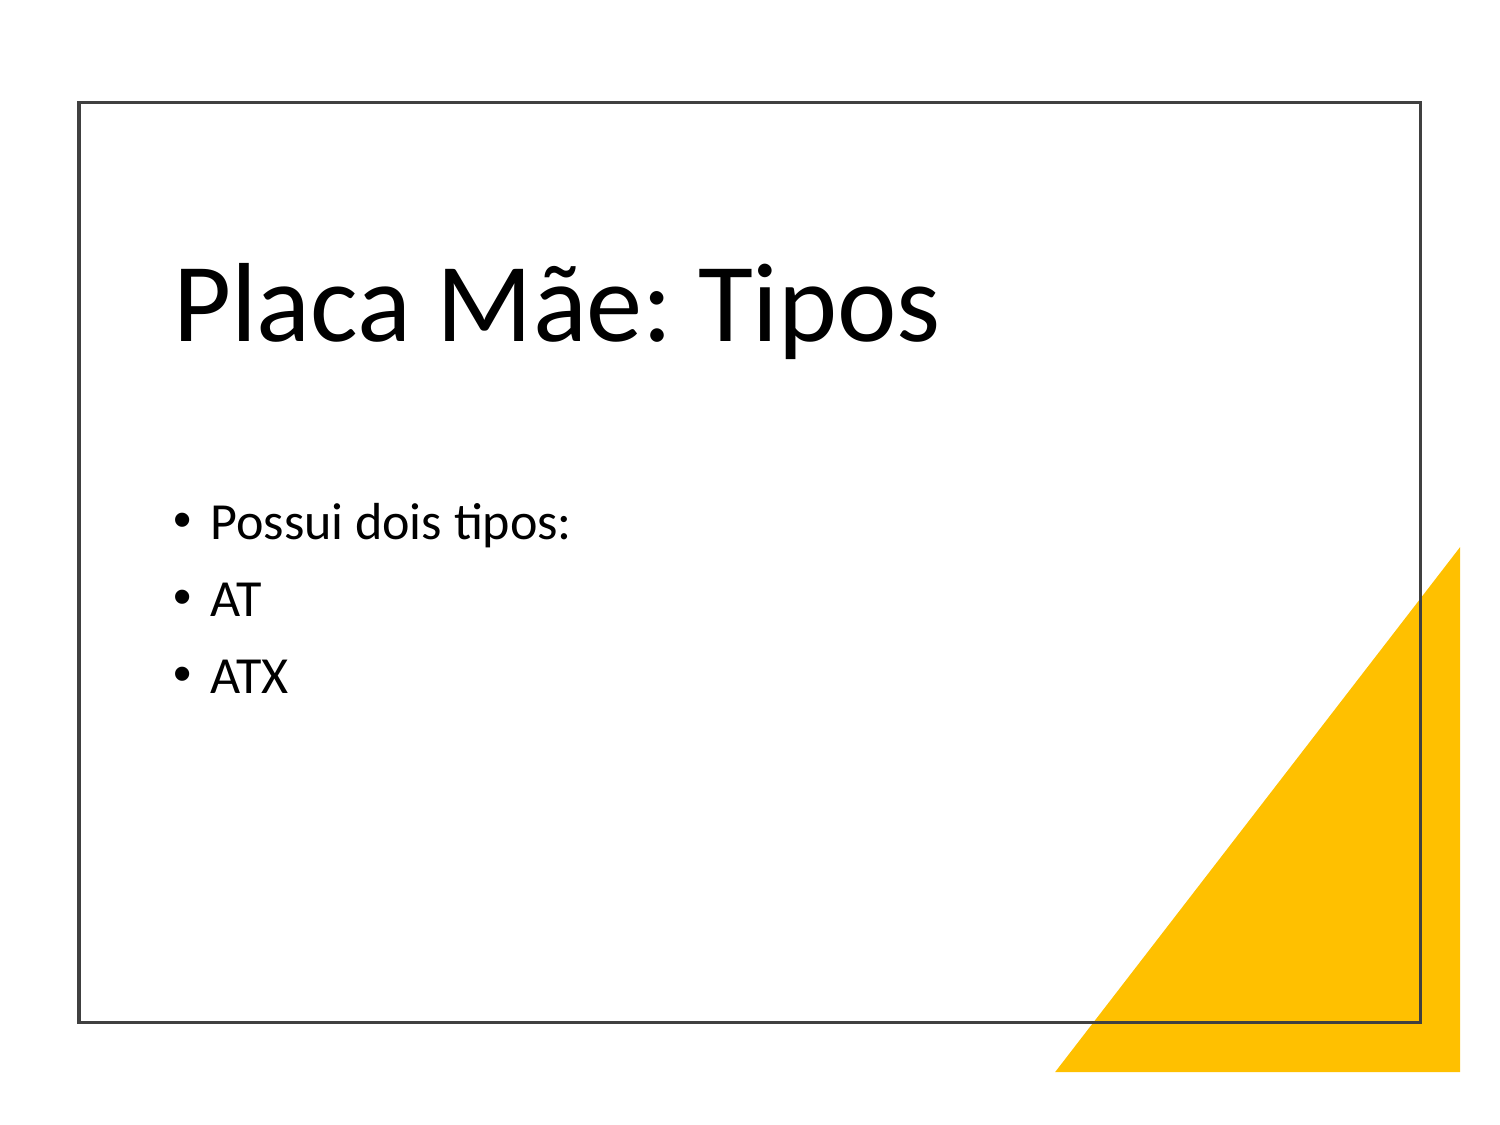

# Placa Mãe: Tipos
Possui dois tipos:
AT
ATX